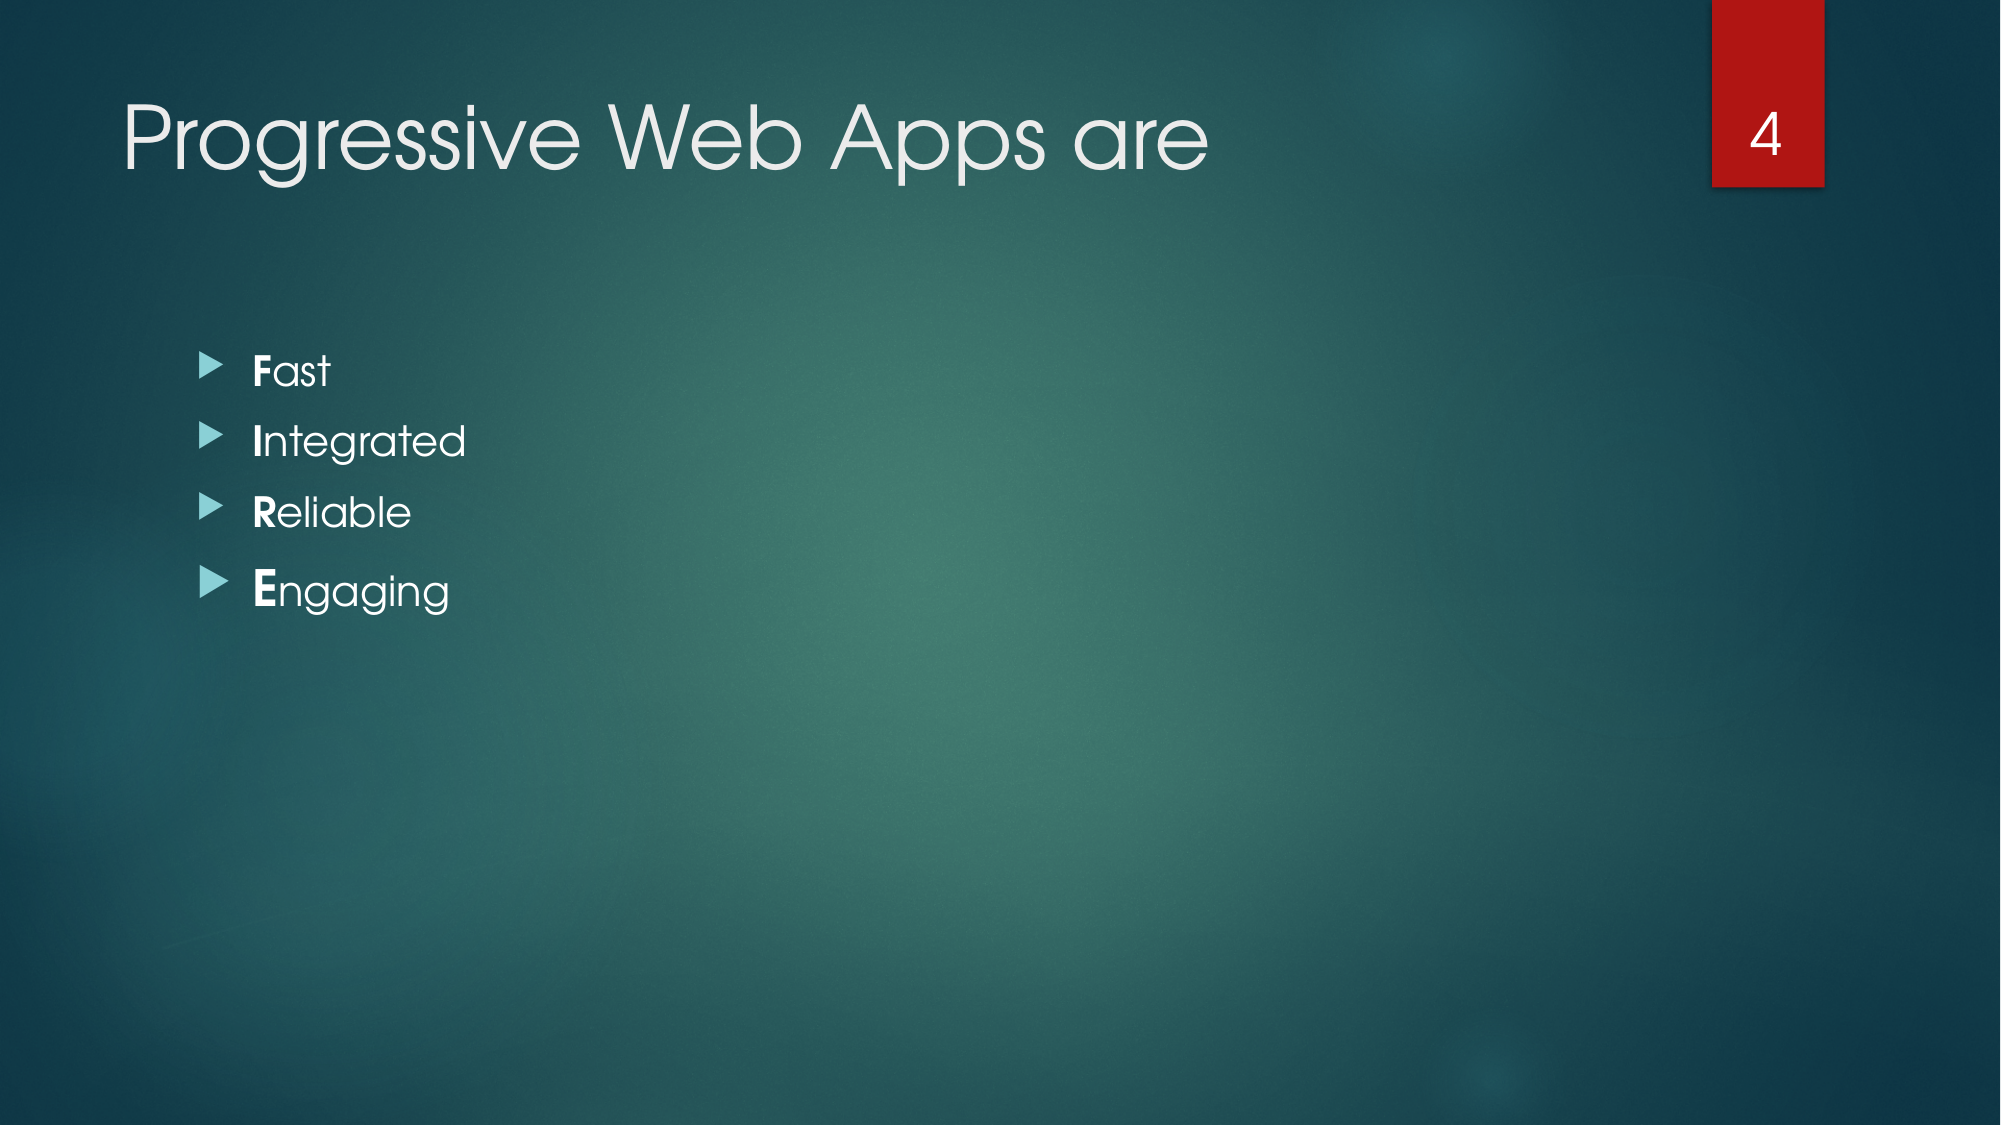

4
# Progressive Web Apps are
Fast
Integrated
Reliable
Engaging